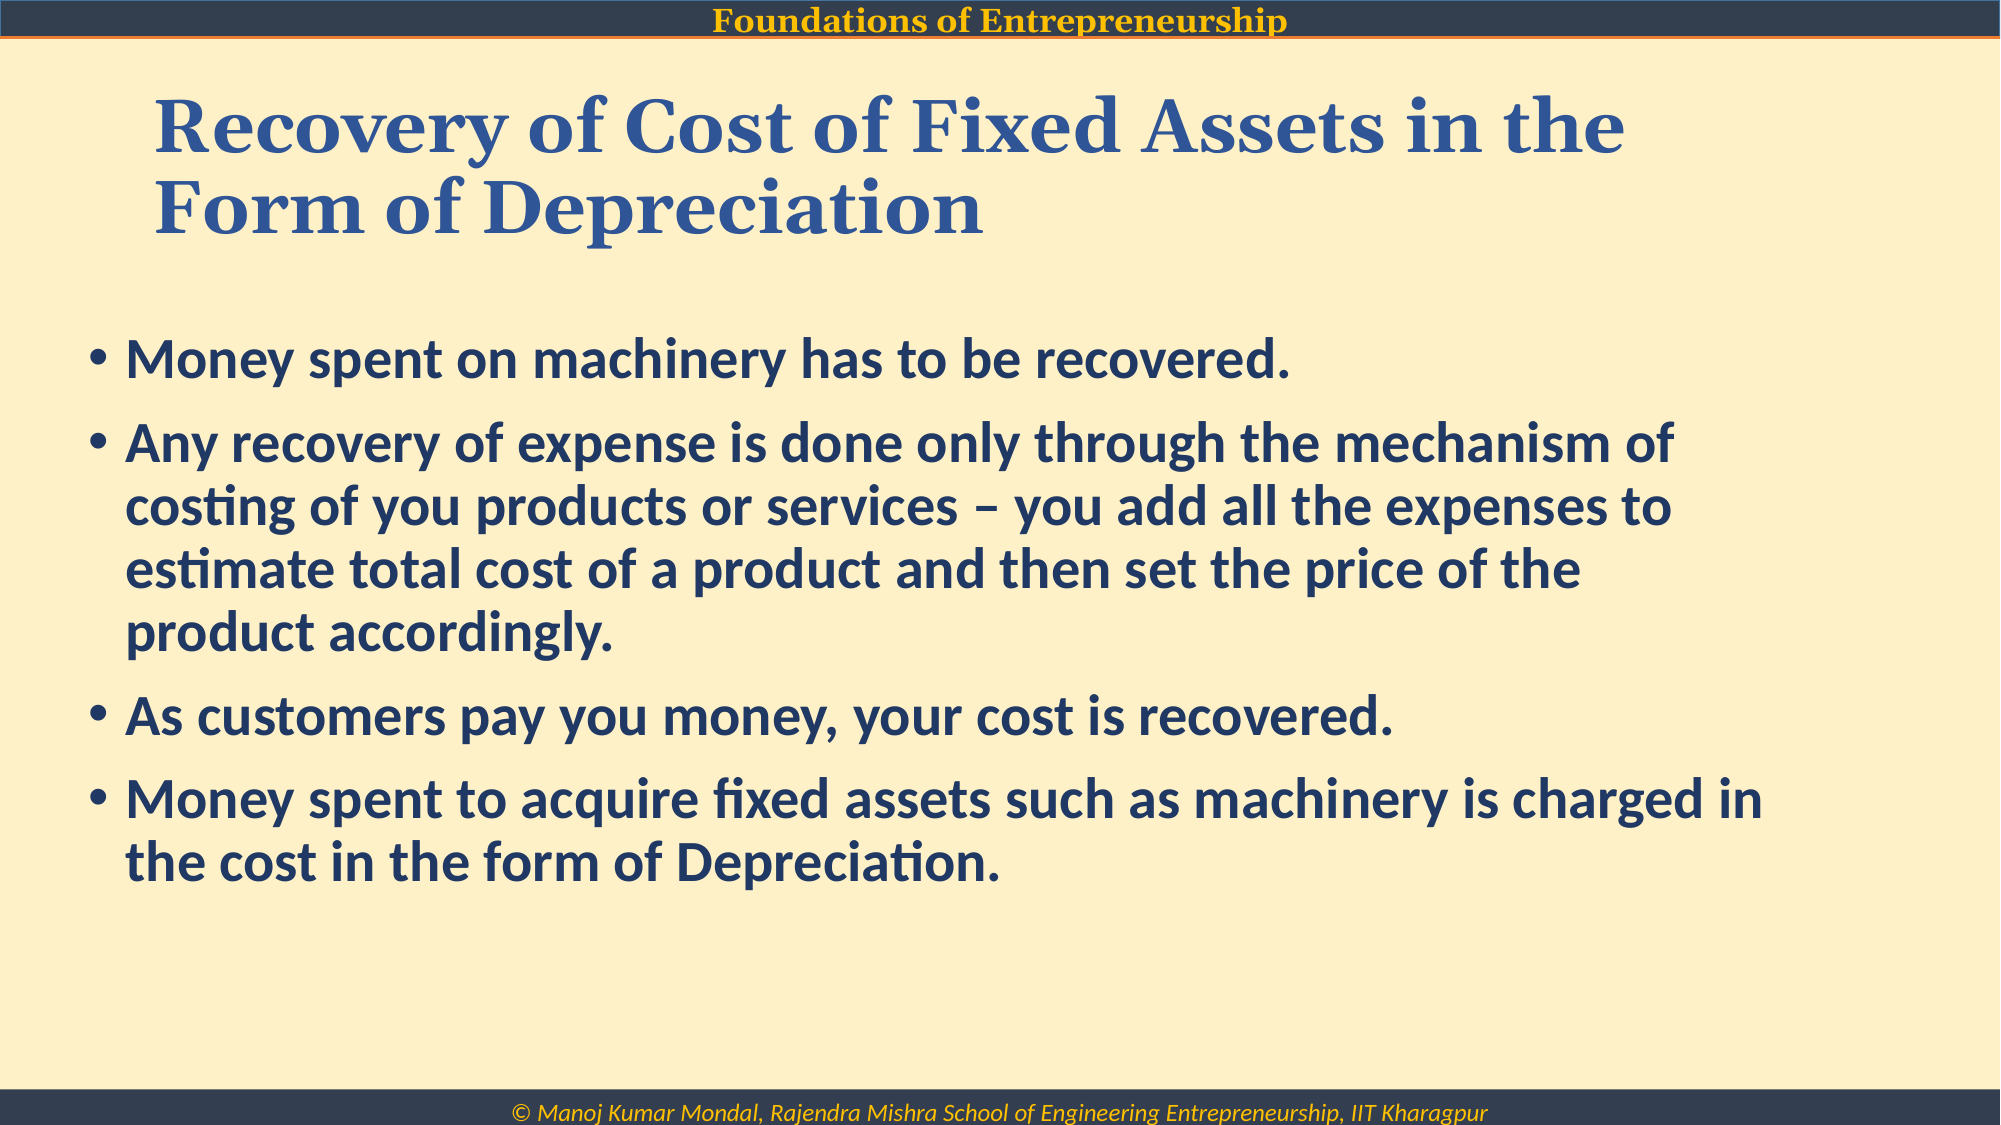

# Recovery of Cost of Fixed Assets in the Form of Depreciation
Money spent on machinery has to be recovered.
Any recovery of expense is done only through the mechanism of costing of you products or services – you add all the expenses to estimate total cost of a product and then set the price of the product accordingly.
As customers pay you money, your cost is recovered.
Money spent to acquire fixed assets such as machinery is charged in the cost in the form of Depreciation.